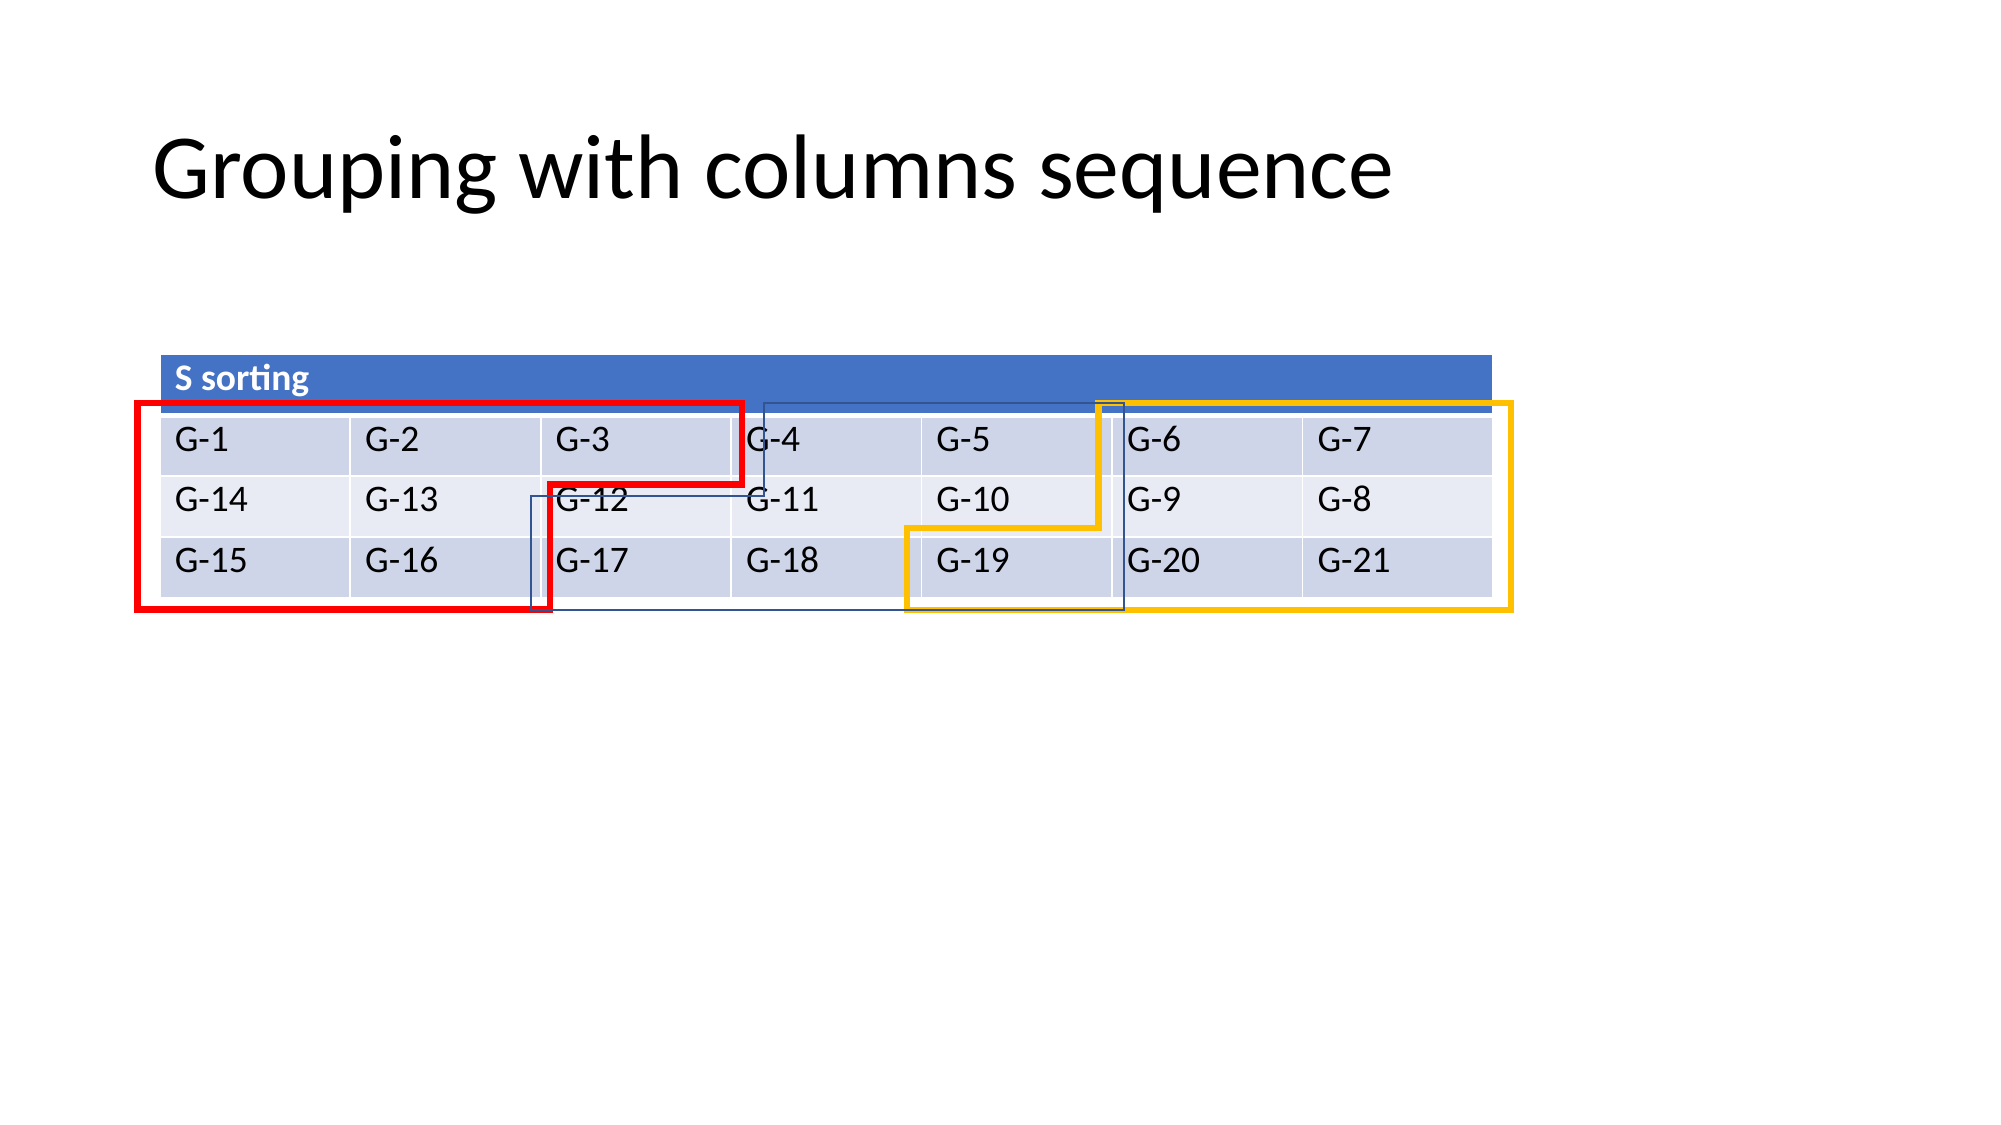

# Grouping with columns sequence
| S sorting |  |  |  |  |  |  |
| --- | --- | --- | --- | --- | --- | --- |
| G-1 | G-2 | G-3 | G-4 | G-5 | G-6 | G-7 |
| G-14 | G-13 | G-12 | G-11 | G-10 | G-9 | G-8 |
| G-15 | G-16 | G-17 | G-18 | G-19 | G-20 | G-21 |